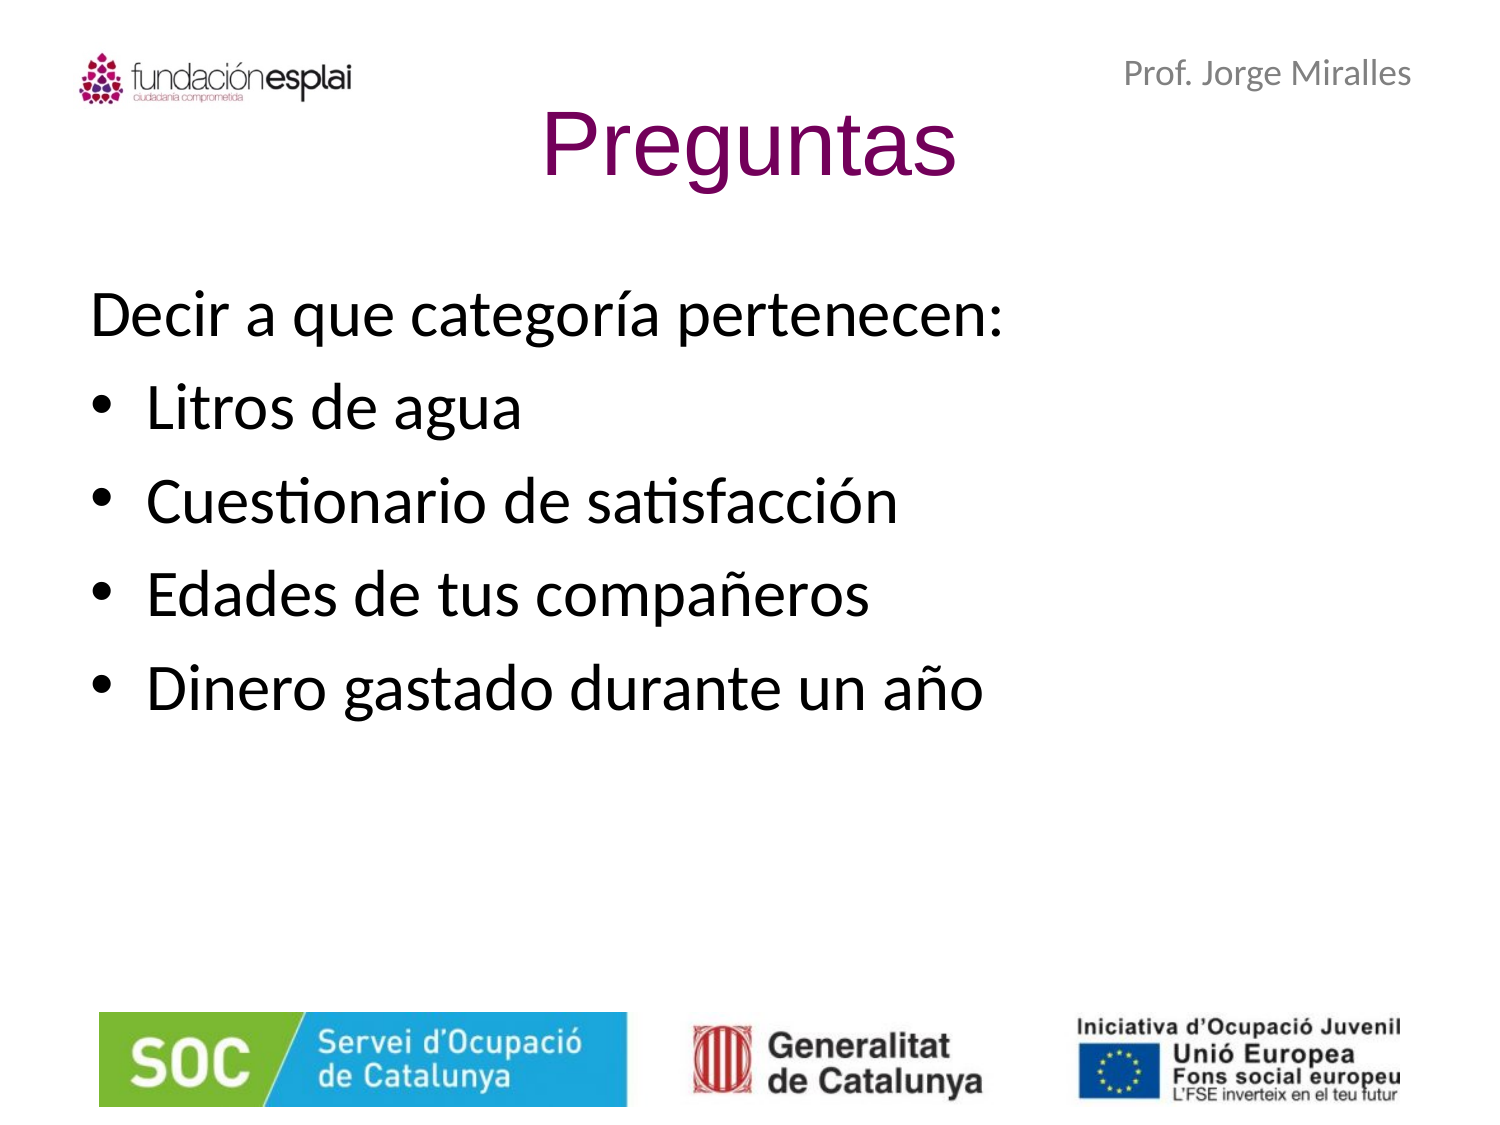

# Preguntas
Decir a que categoría pertenecen:
Litros de agua
Cuestionario de satisfacción
Edades de tus compañeros
Dinero gastado durante un año